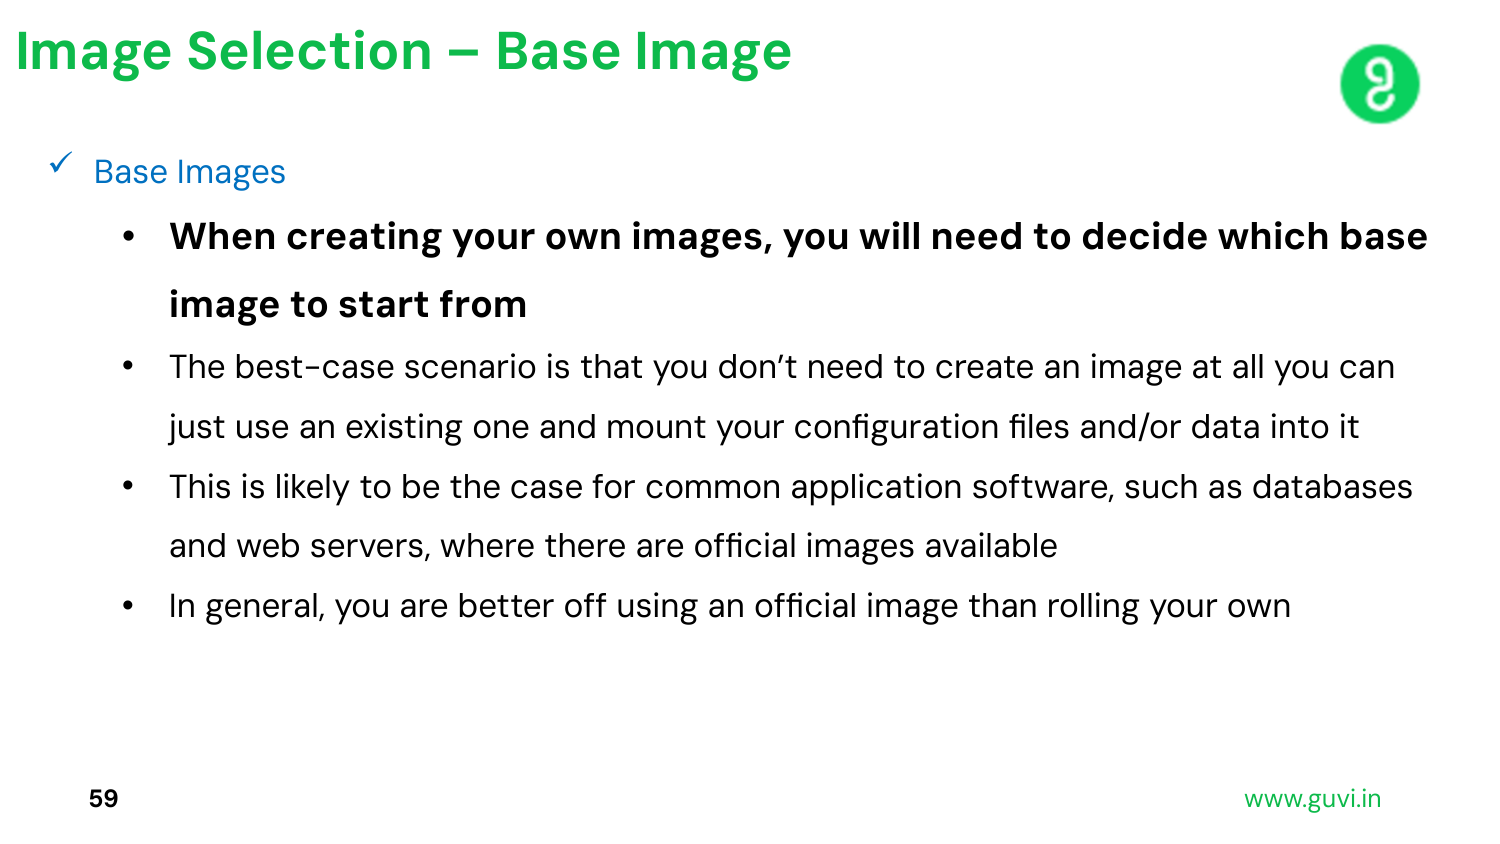

Image Selection – Base Image
Base Images
When creating your own images, you will need to decide which base image to start from
The best-case scenario is that you don’t need to create an image at all you can just use an existing one and mount your configuration files and/or data into it
This is likely to be the case for common application software, such as databases and web servers, where there are official images available
In general, you are better off using an official image than rolling your own
59
www.guvi.in